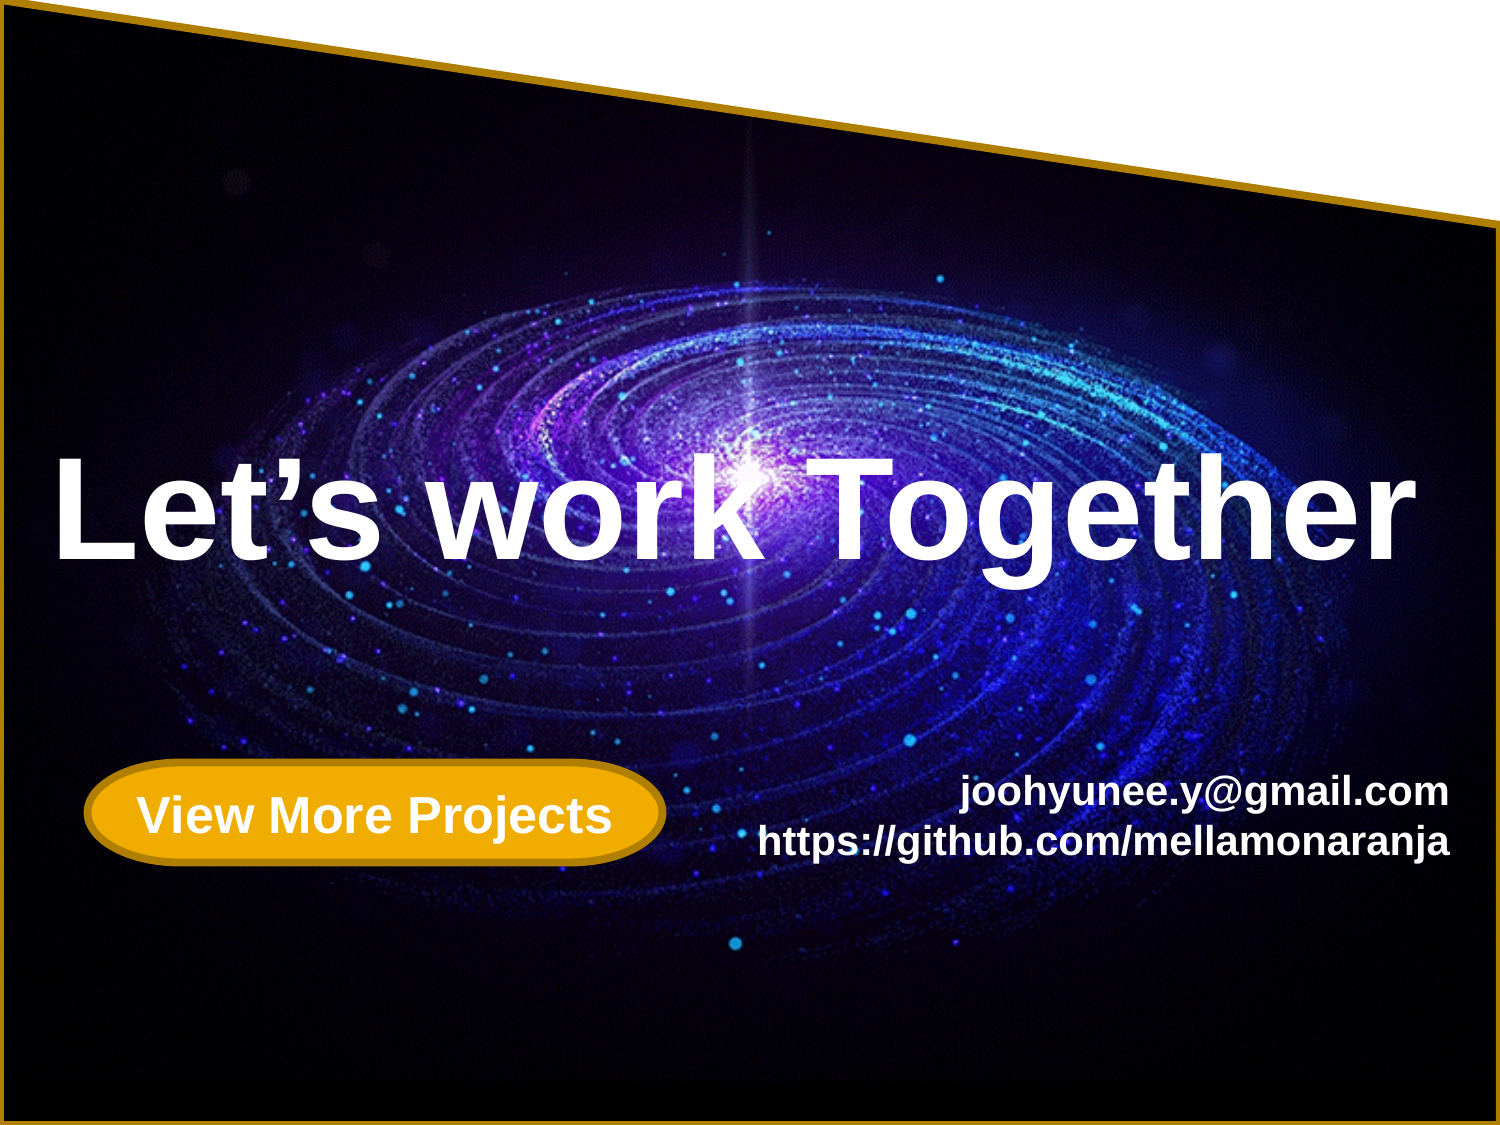

Let’s work Together

joohyunee.y@gmail.com
https://github.com/mellamonaranja

View More Projects